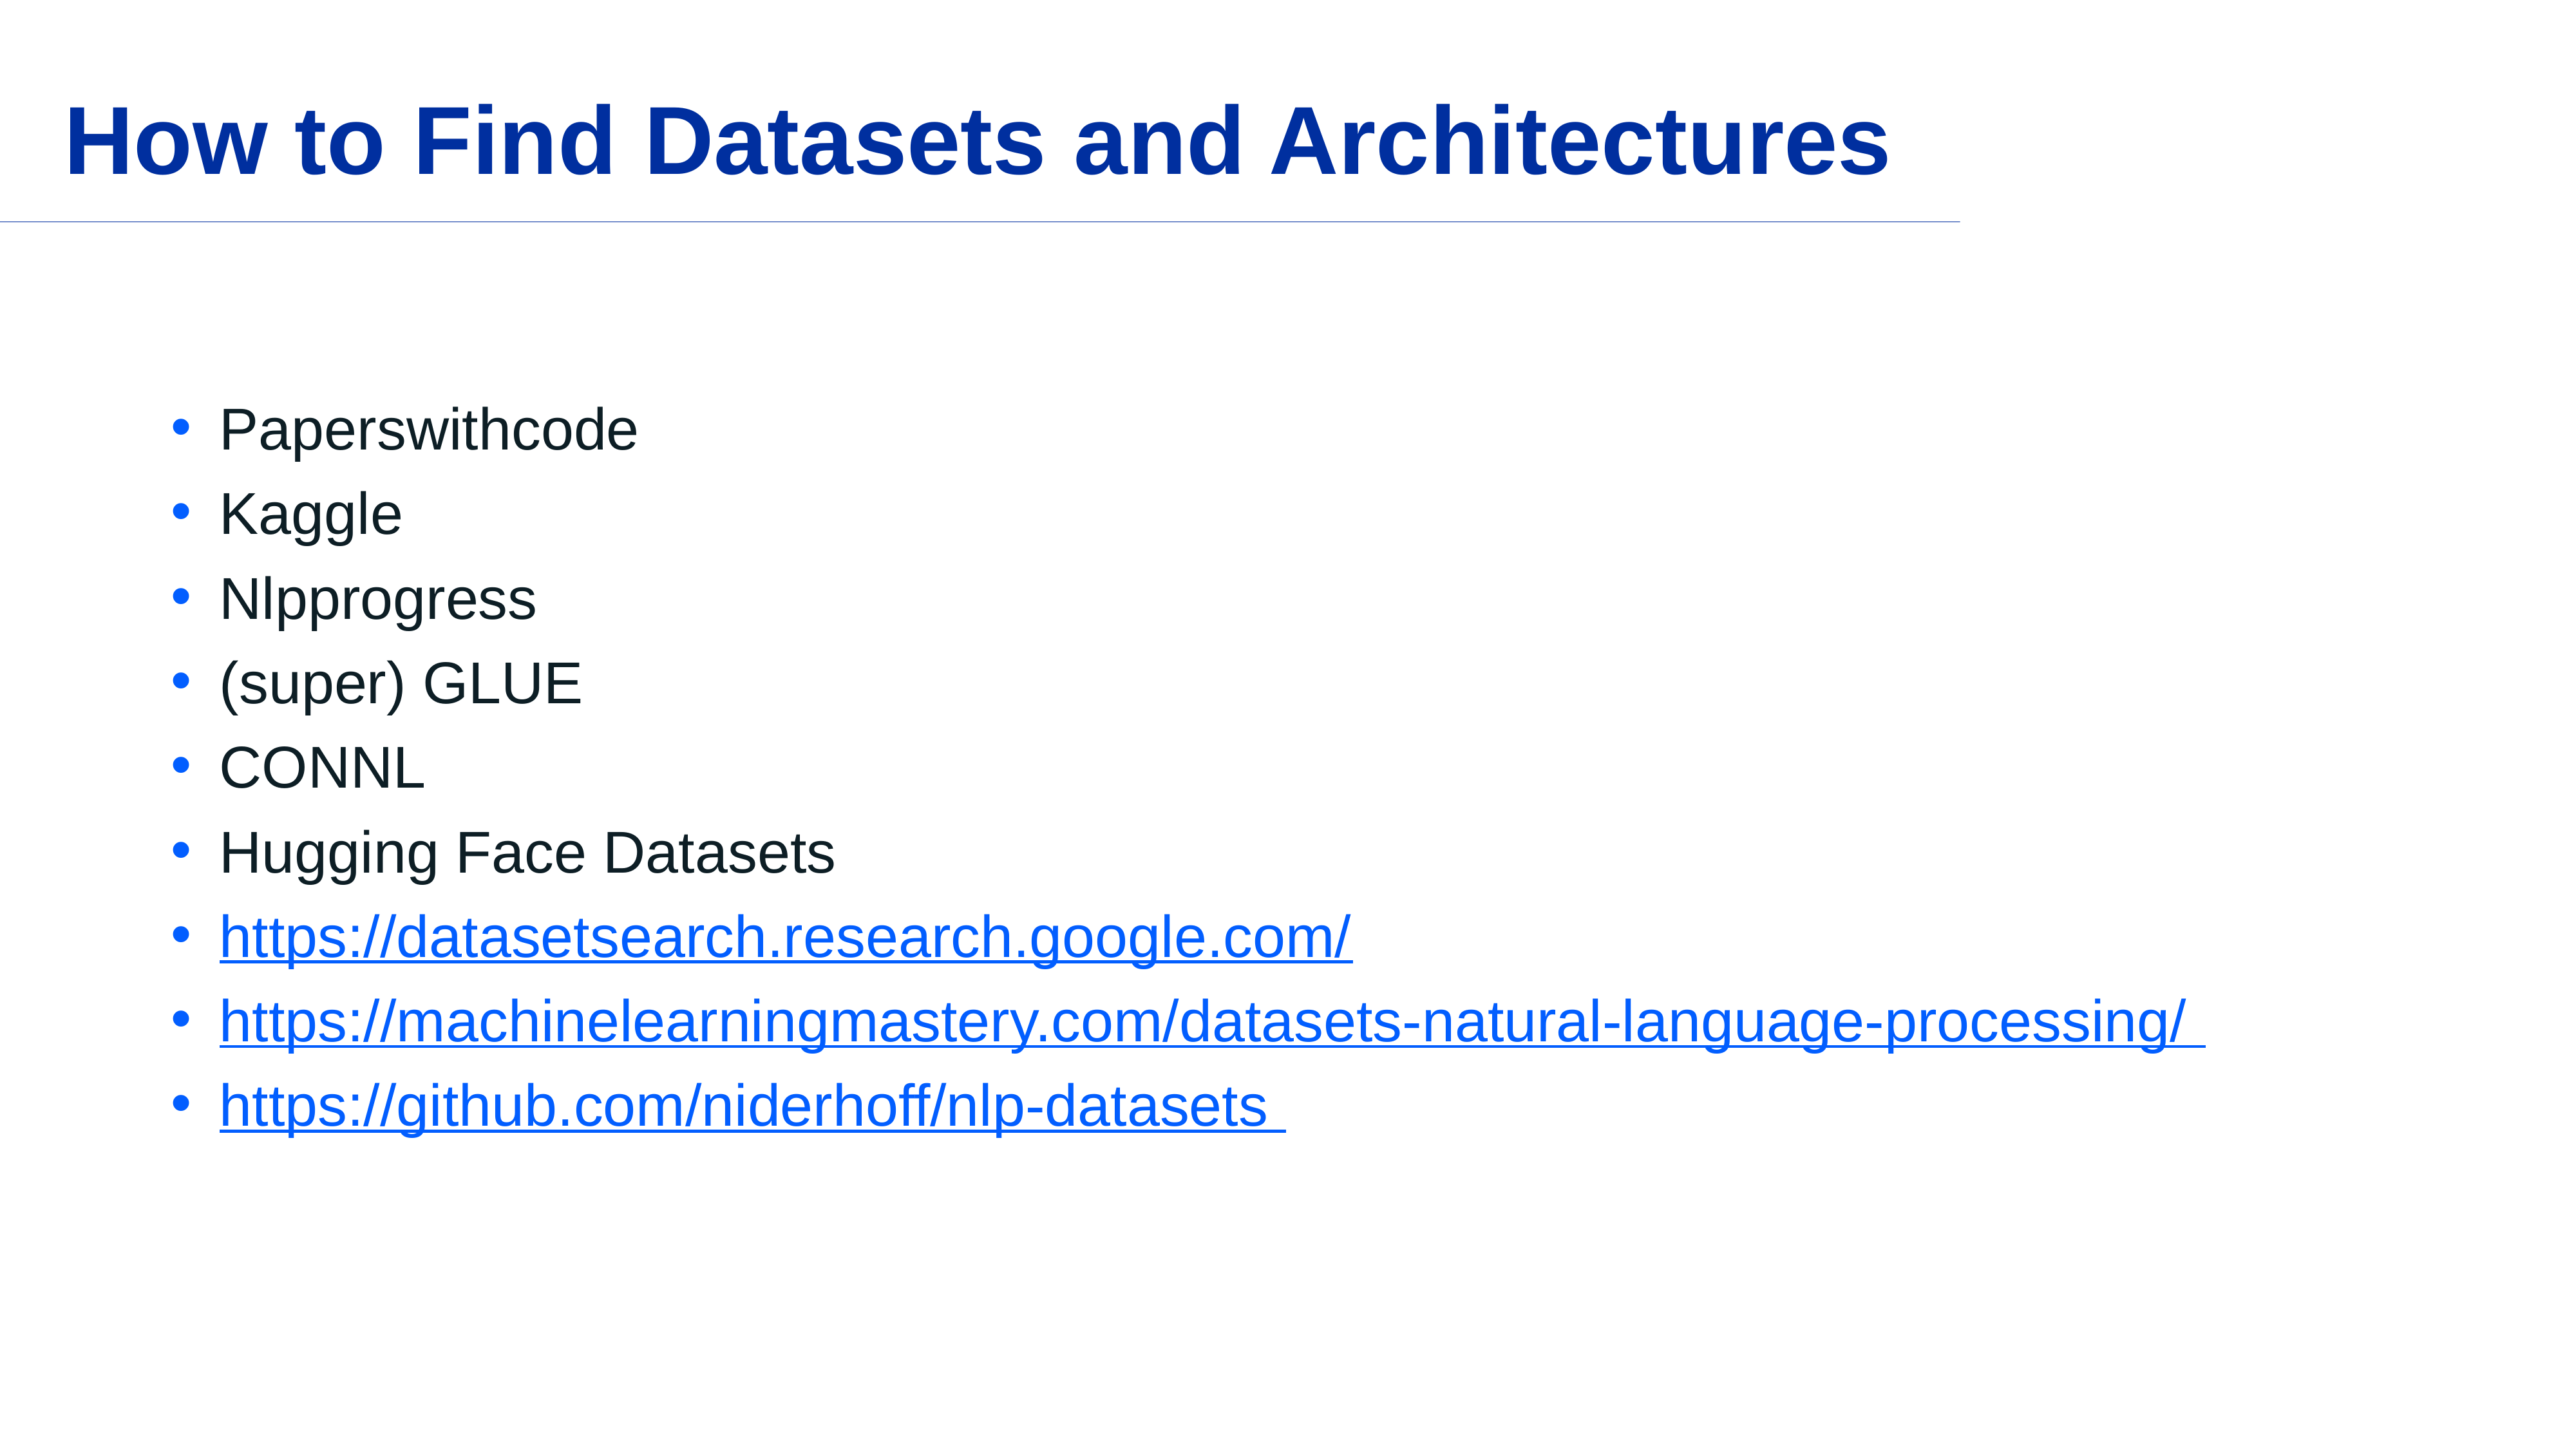

# How to Find Datasets and Architectures

Paperswithcode
Kaggle
Nlpprogress
(super) GLUE
CONNL
Hugging Face Datasets
https://datasetsearch.research.google.com/
https://machinelearningmastery.com/datasets-natural-language-processing/
https://github.com/niderhoff/nlp-datasets